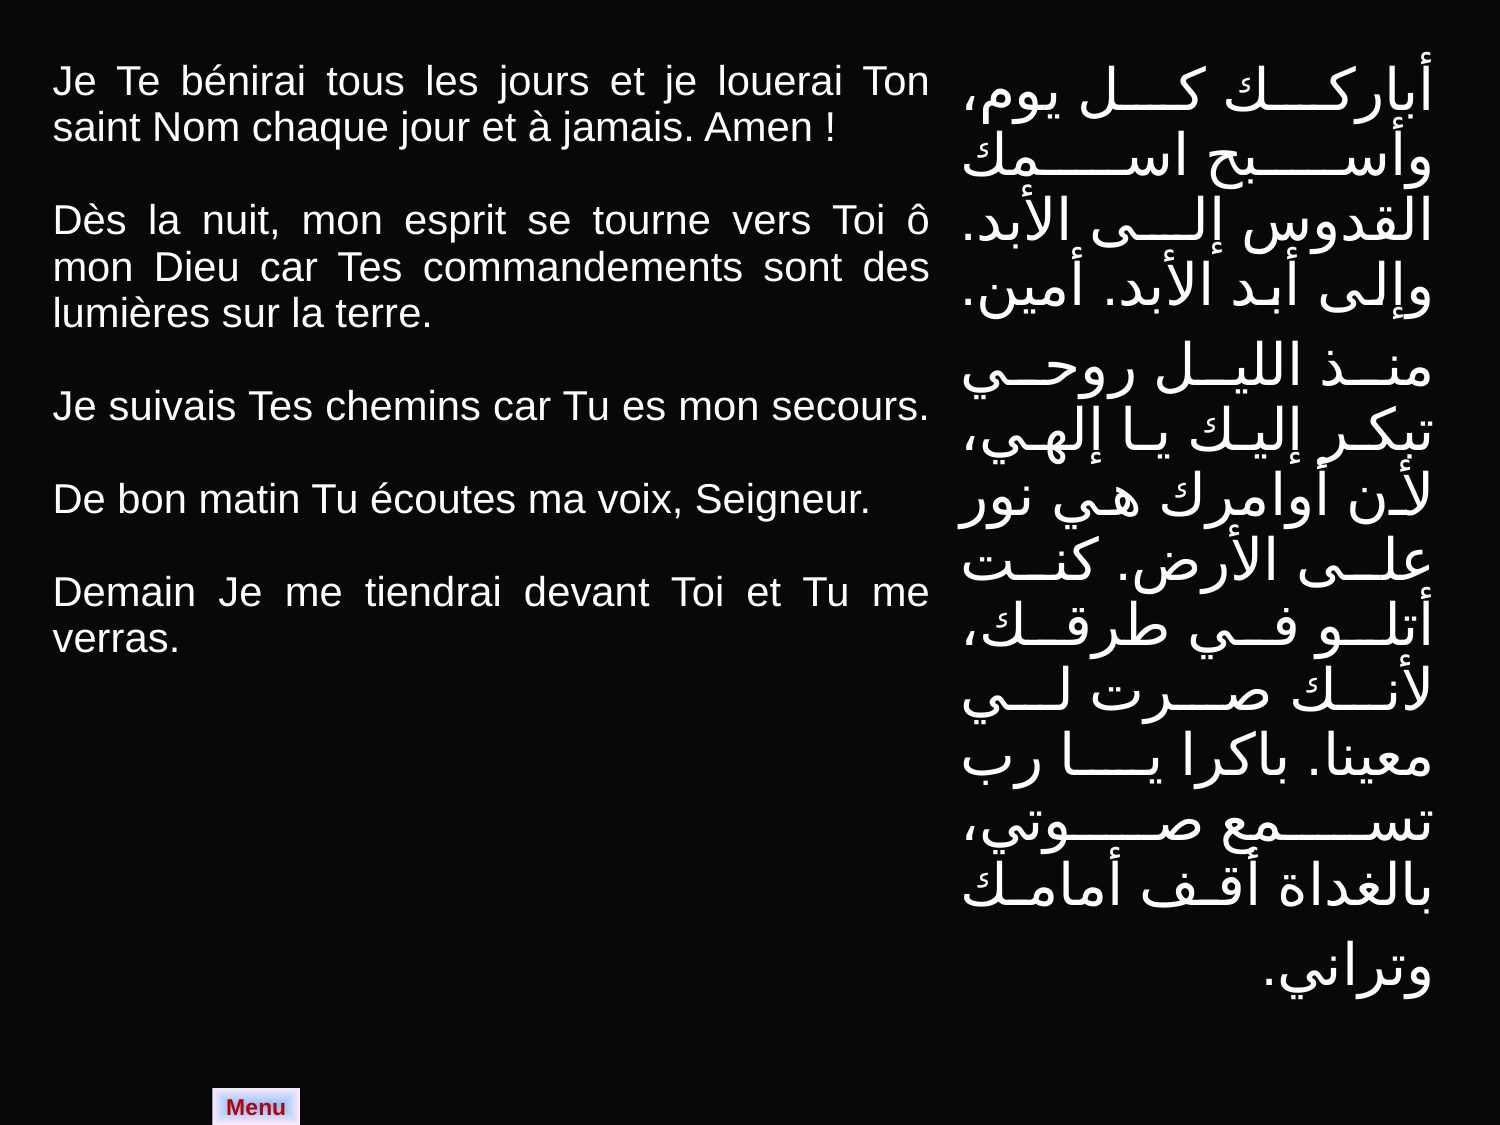

| Je Te bénirai tous les jours et je louerai Ton saint Nom chaque jour et à jamais. Amen ! Dès la nuit, mon esprit se tourne vers Toi ô mon Dieu car Tes commandements sont des lumières sur la terre. Je suivais Tes chemins car Tu es mon secours. De bon matin Tu écoutes ma voix, Seigneur. Demain Je me tiendrai devant Toi et Tu me verras. | أباركك كل يوم، وأسبح اسمك القدوس إلى الأبد. وإلى أبد الأبد. أمين. منذ الليل روحي تبكر إليك يا إلهي، لأن أوامرك هي نور على الأرض. كنت أتلو في طرقك، لأنك صرت لي معينا. باكرا يا رب تسمع صوتي، بالغداة أقف أمامك وتراني. |
| --- | --- |
Menu